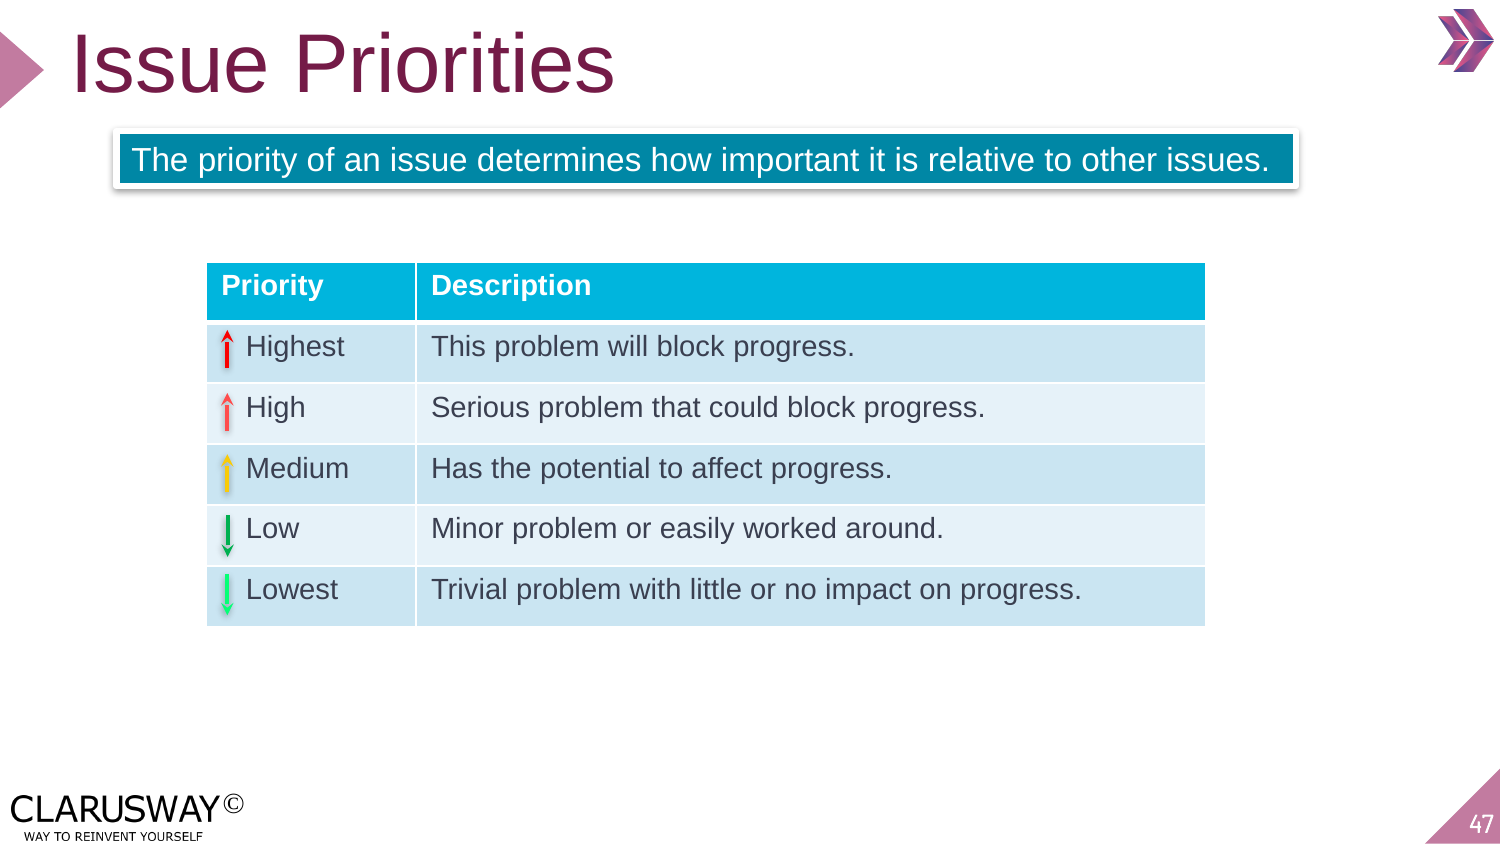

# Issue Priorities
The priority of an issue determines how important it is relative to other issues.
| Priority | Description |
| --- | --- |
| Highest | This problem will block progress. |
| High | Serious problem that could block progress. |
| Medium | Has the potential to affect progress. |
| Low | Minor problem or easily worked around. |
| Lowest | Trivial problem with little or no impact on progress. |
47